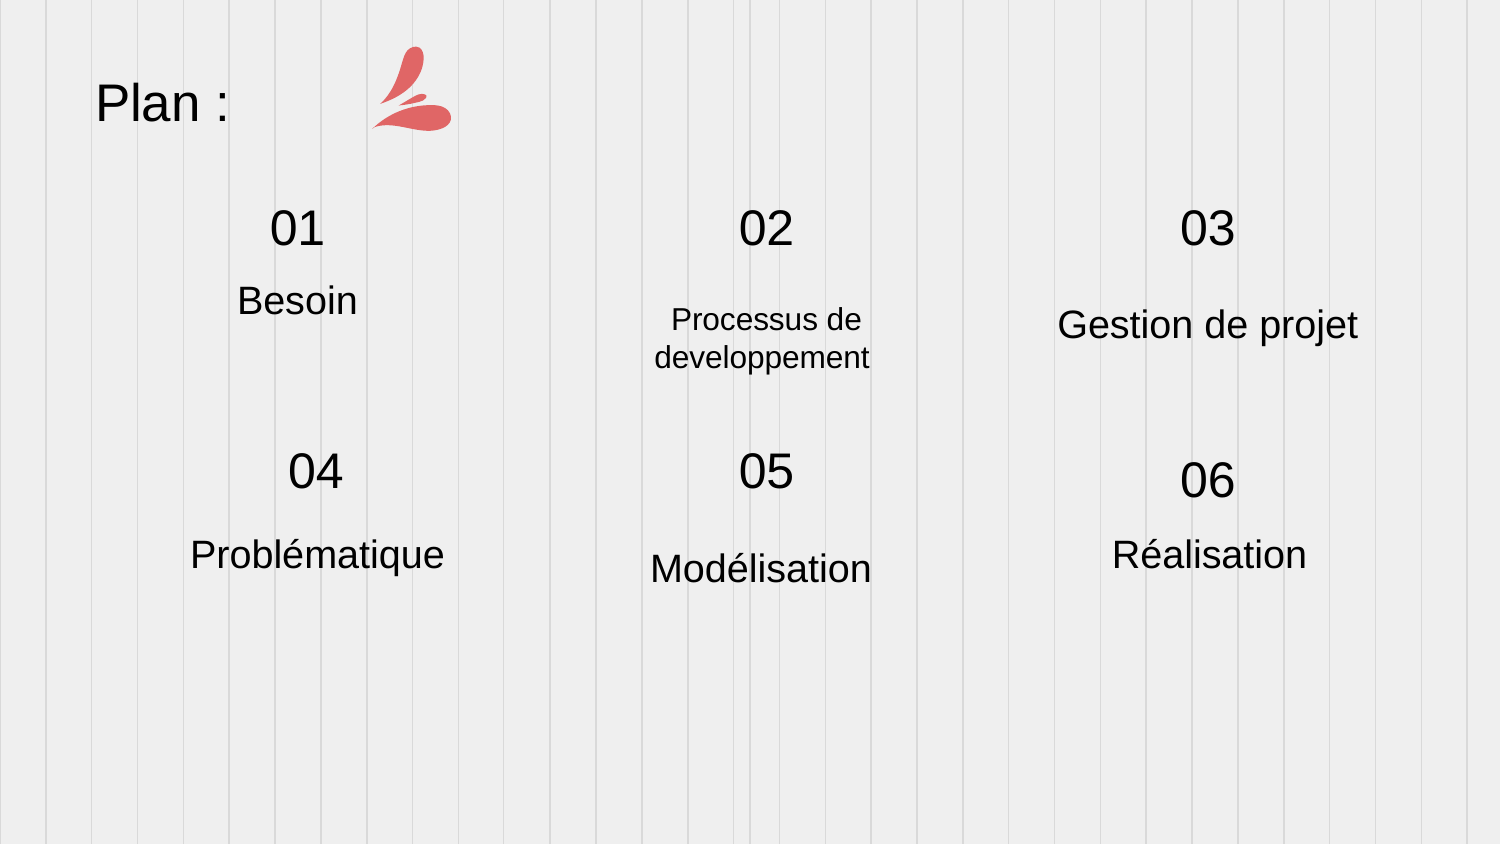

# Plan :

01
02
03
Besoin
Gestion de projet
Processus de developpement

04
05
06
Problématique
Réalisation
Modélisation